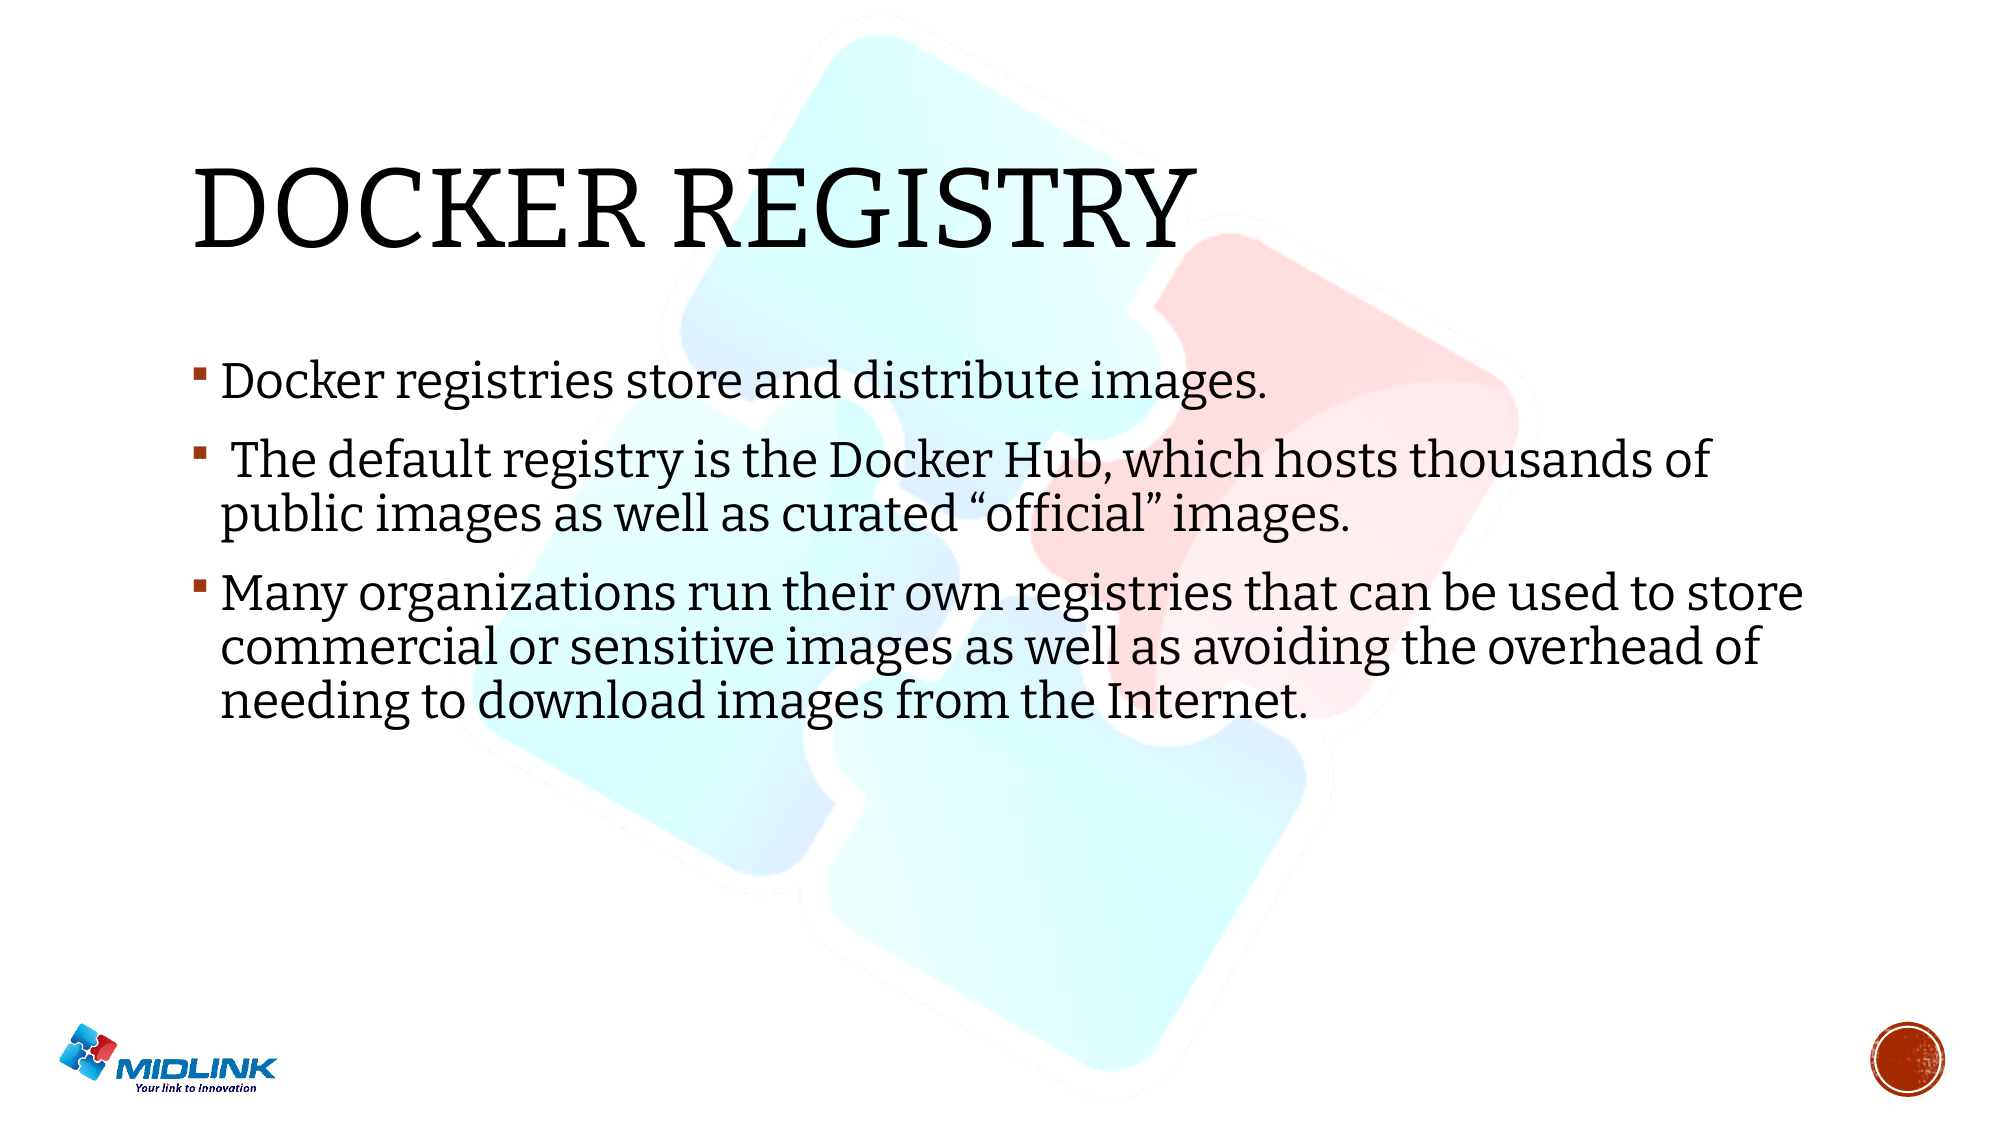

# Docker registry
Docker registries store and distribute images.
 The default registry is the Docker Hub, which hosts thousands of public images as well as curated “official” images.
Many organizations run their own registries that can be used to store commercial or sensitive images as well as avoiding the overhead of needing to download images from the Internet.